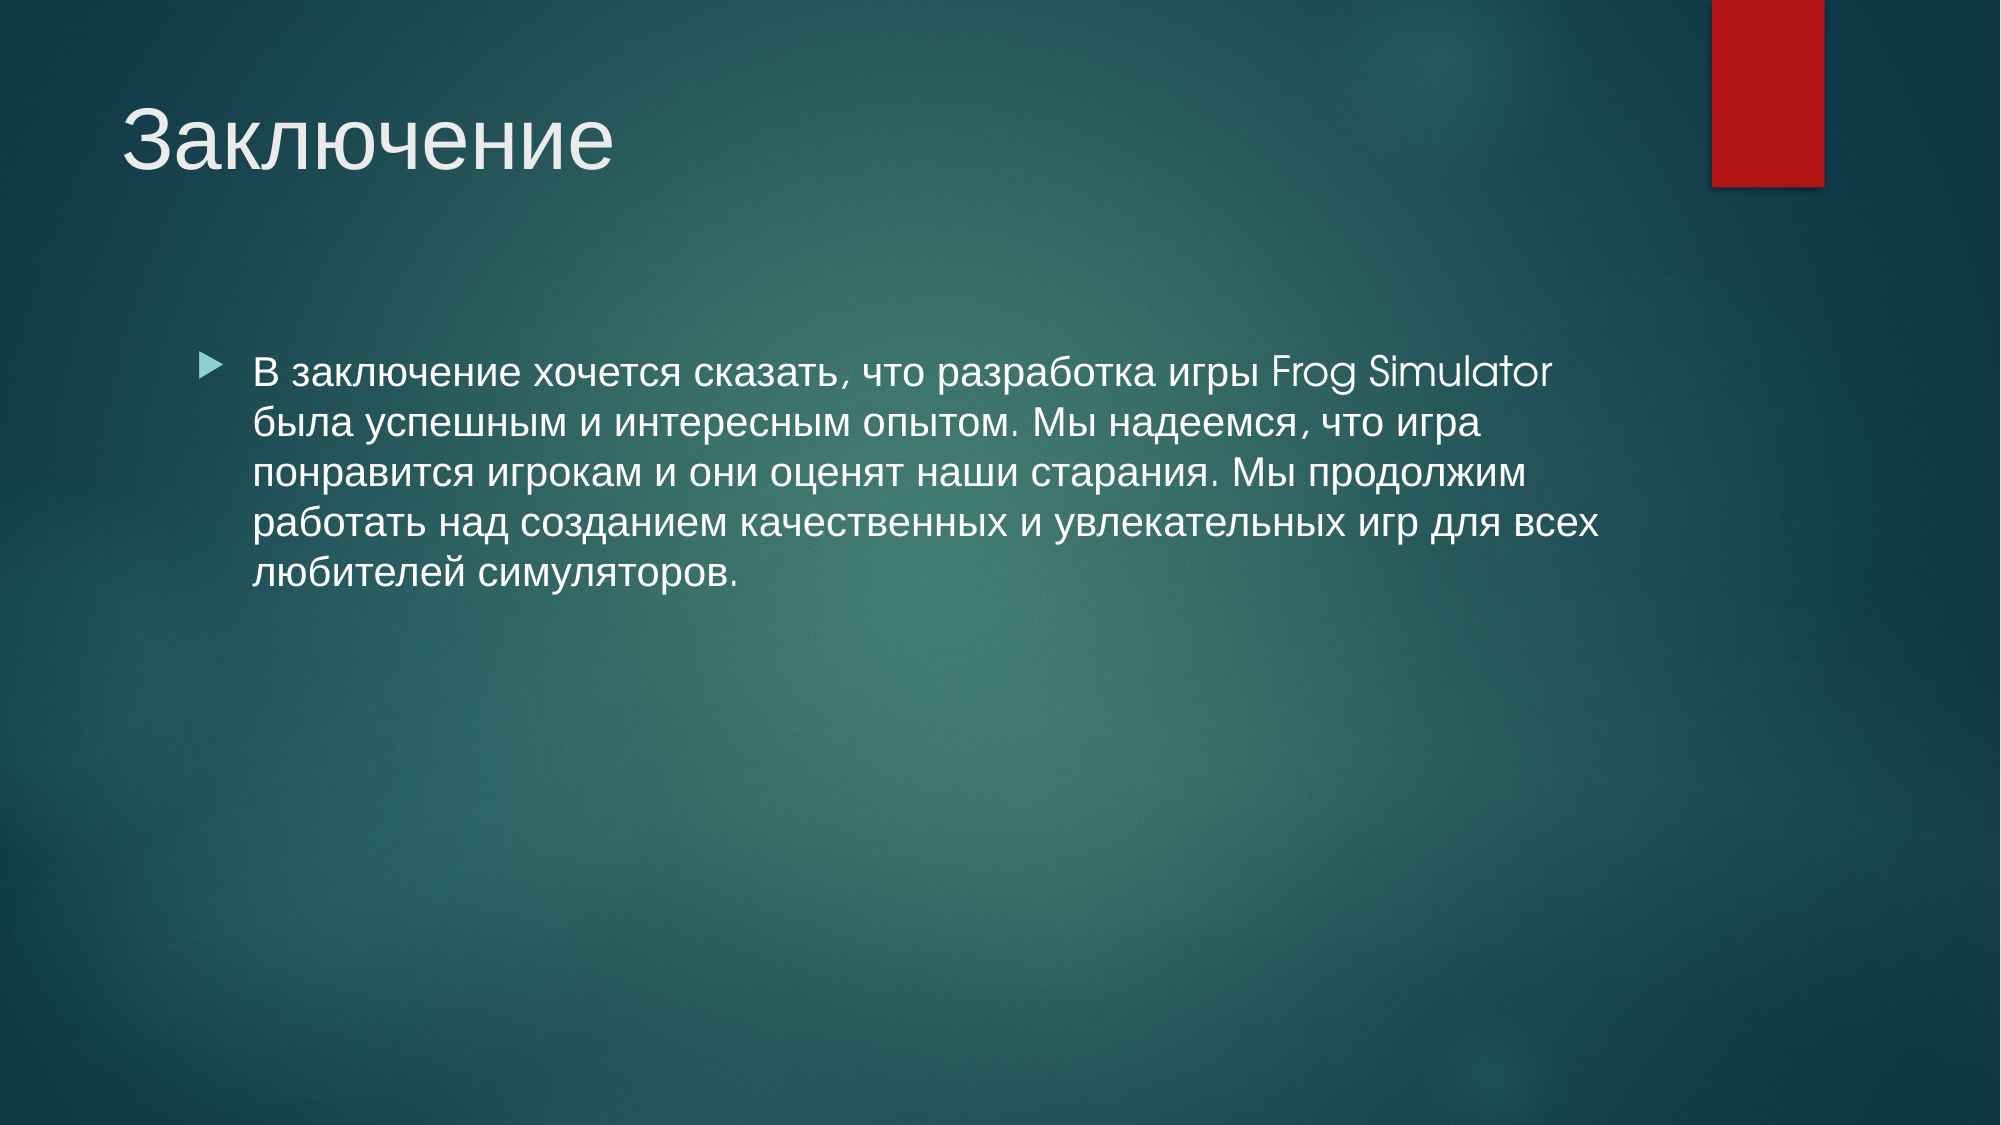

# Заключение
В заключение хочется сказать, что разработка игры Frog Simulator была успешным и интересным опытом. Мы надеемся, что игра понравится игрокам и они оценят наши старания. Мы продолжим работать над созданием качественных и увлекательных игр для всех любителей симуляторов.